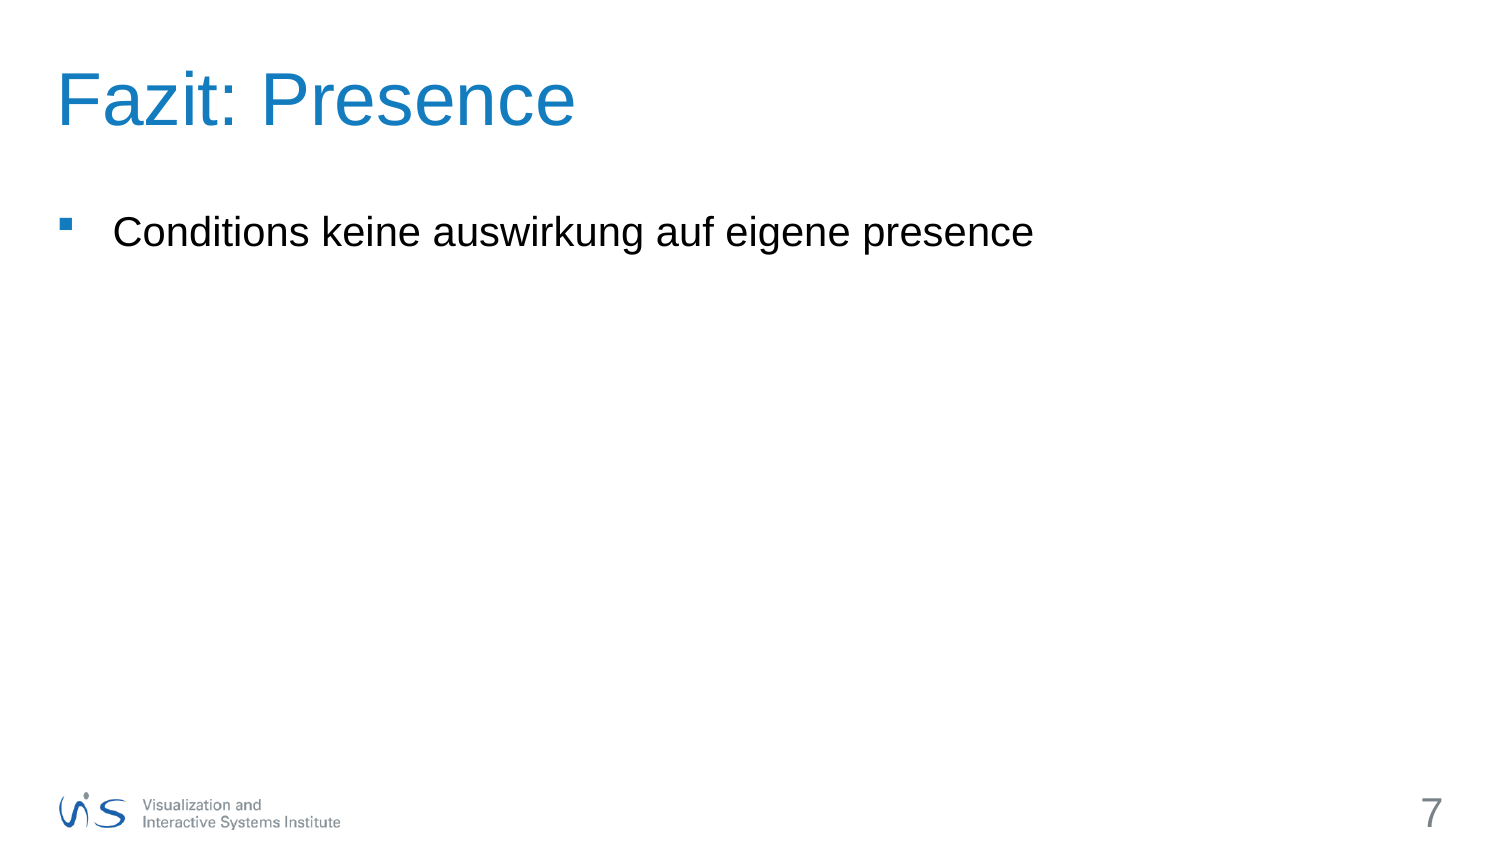

# Fazit: Presence
Conditions keine auswirkung auf eigene presence
7